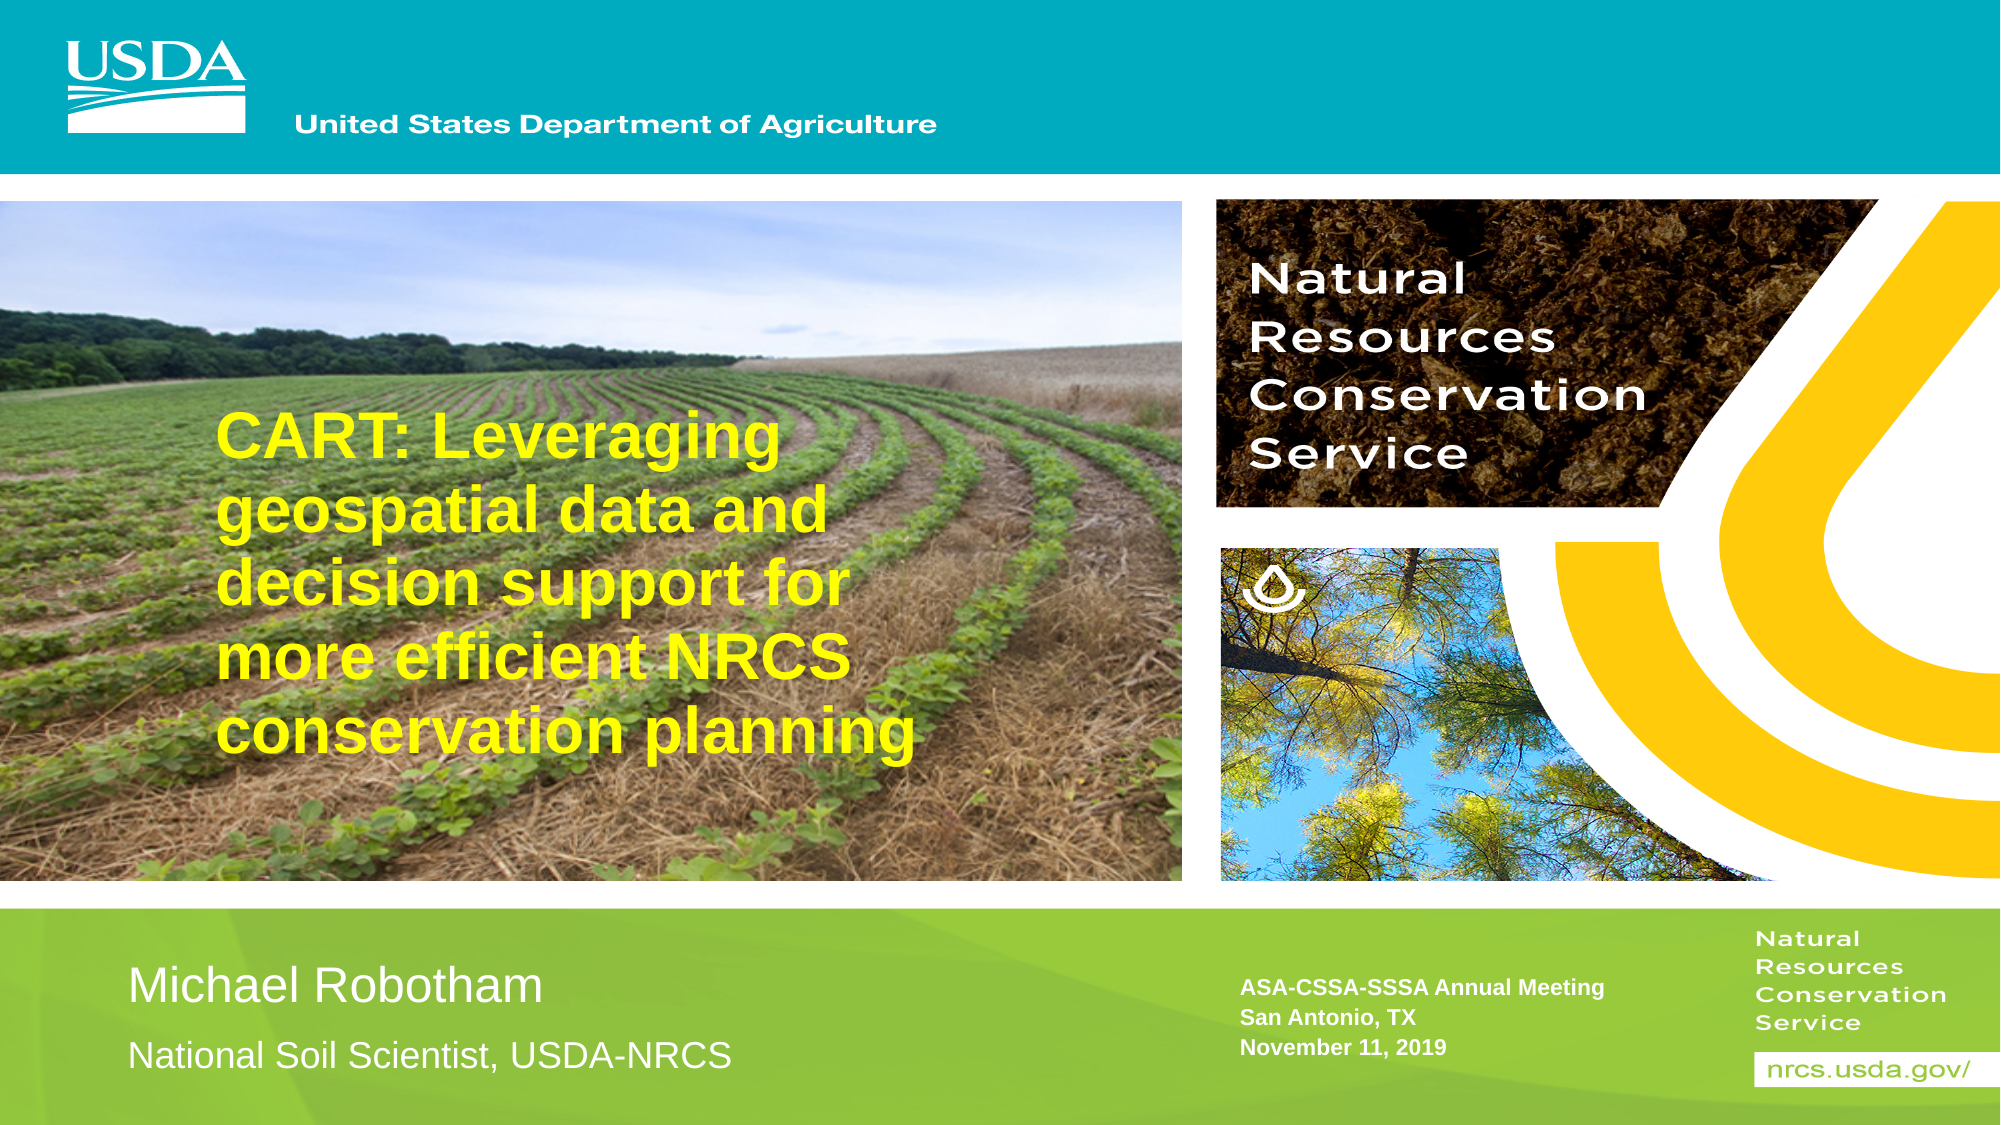

CART: Leveraging geospatial data and decision support for more efficient NRCS conservation planning
Michael Robotham
National Soil Scientist, USDA-NRCS
ASA-CSSA-SSSA Annual Meeting
San Antonio, TX
November 11, 2019